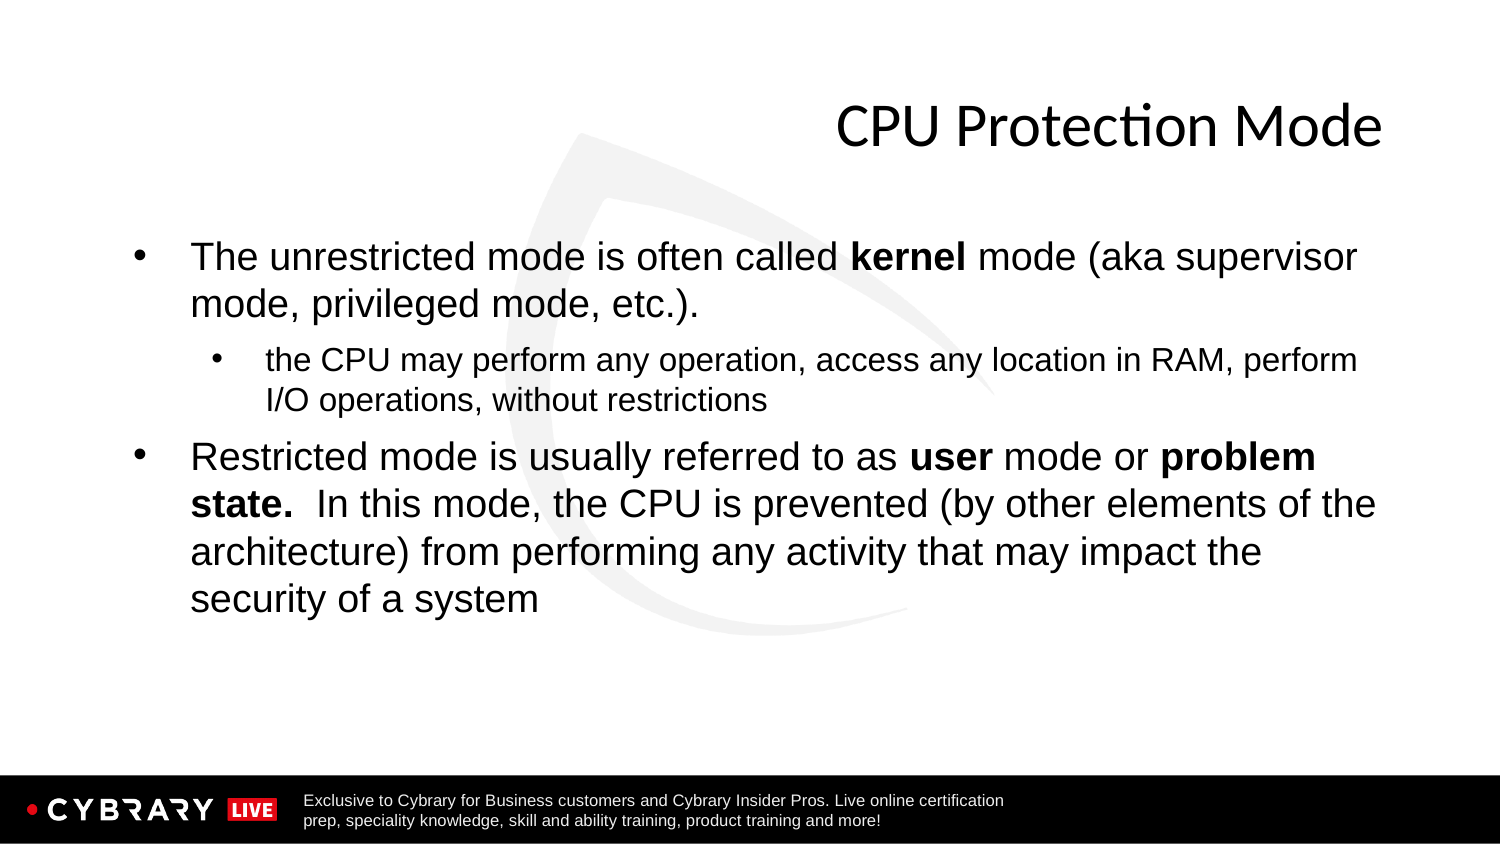

# CPU Protection Mode
The unrestricted mode is often called kernel mode (aka supervisor mode, privileged mode, etc.).
the CPU may perform any operation, access any location in RAM, perform I/O operations, without restrictions
Restricted mode is usually referred to as user mode or problem state.  In this mode, the CPU is prevented (by other elements of the architecture) from performing any activity that may impact the security of a system